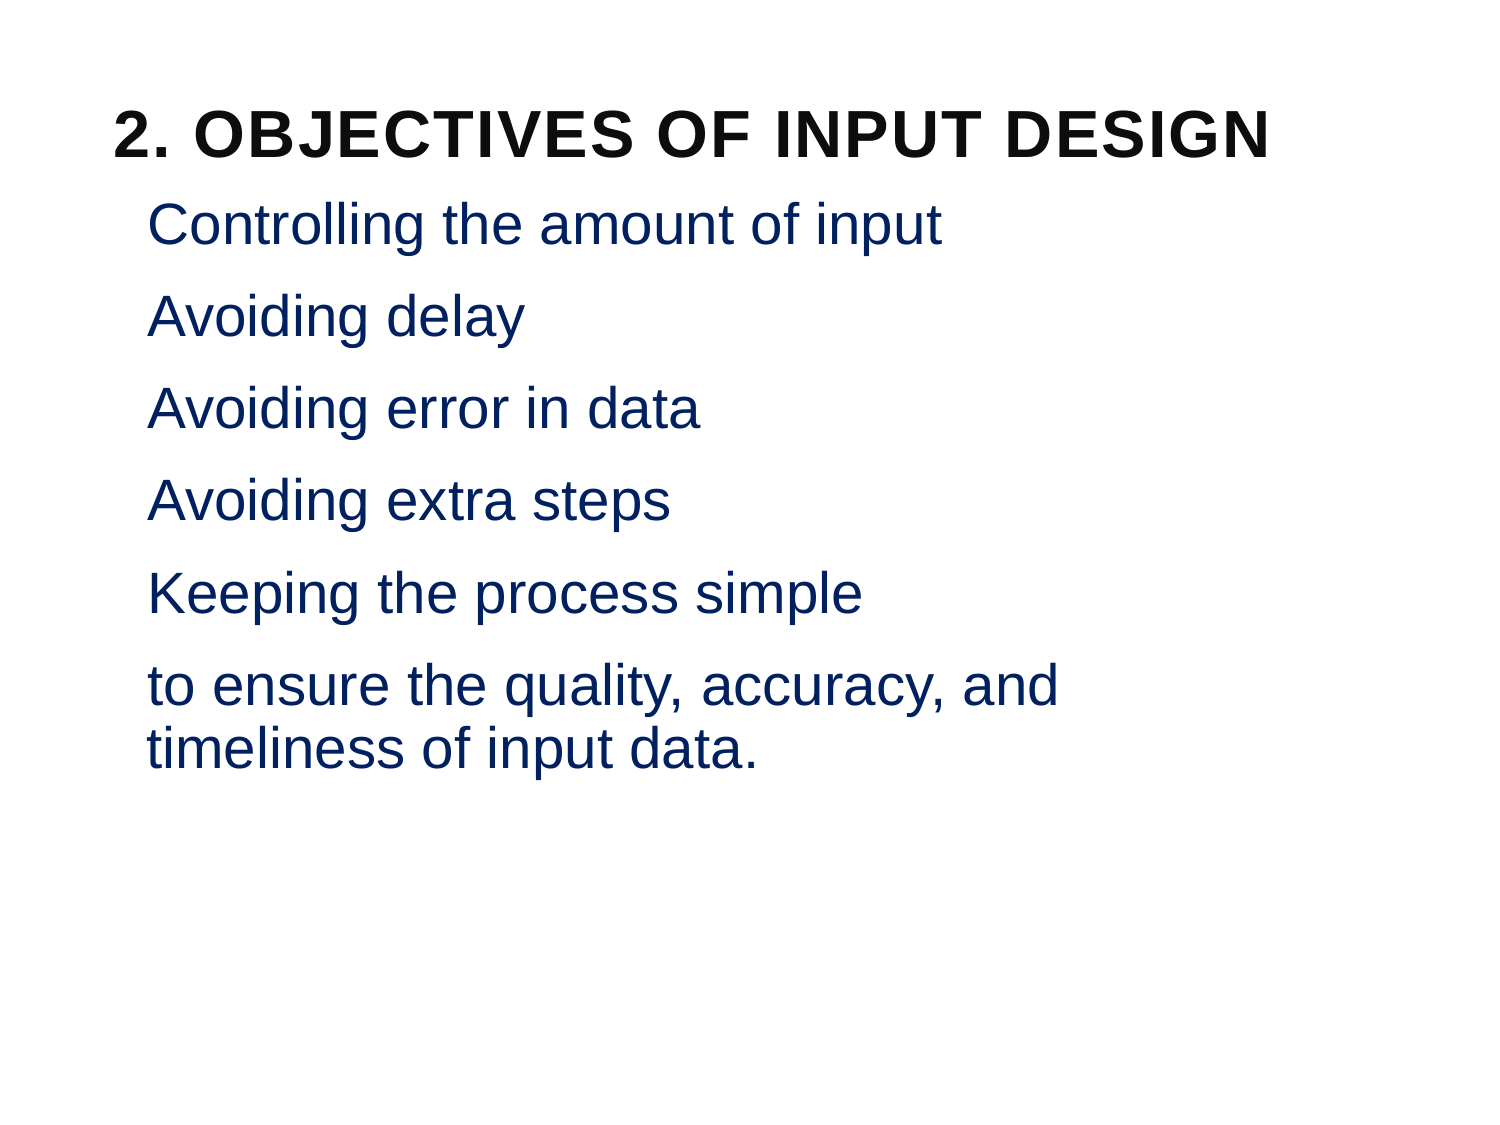

# 2. Objectives of Input Design
Controlling the amount of input
Avoiding delay
Avoiding error in data
Avoiding extra steps
Keeping the process simple
to ensure the quality, accuracy, and timeliness of input data.